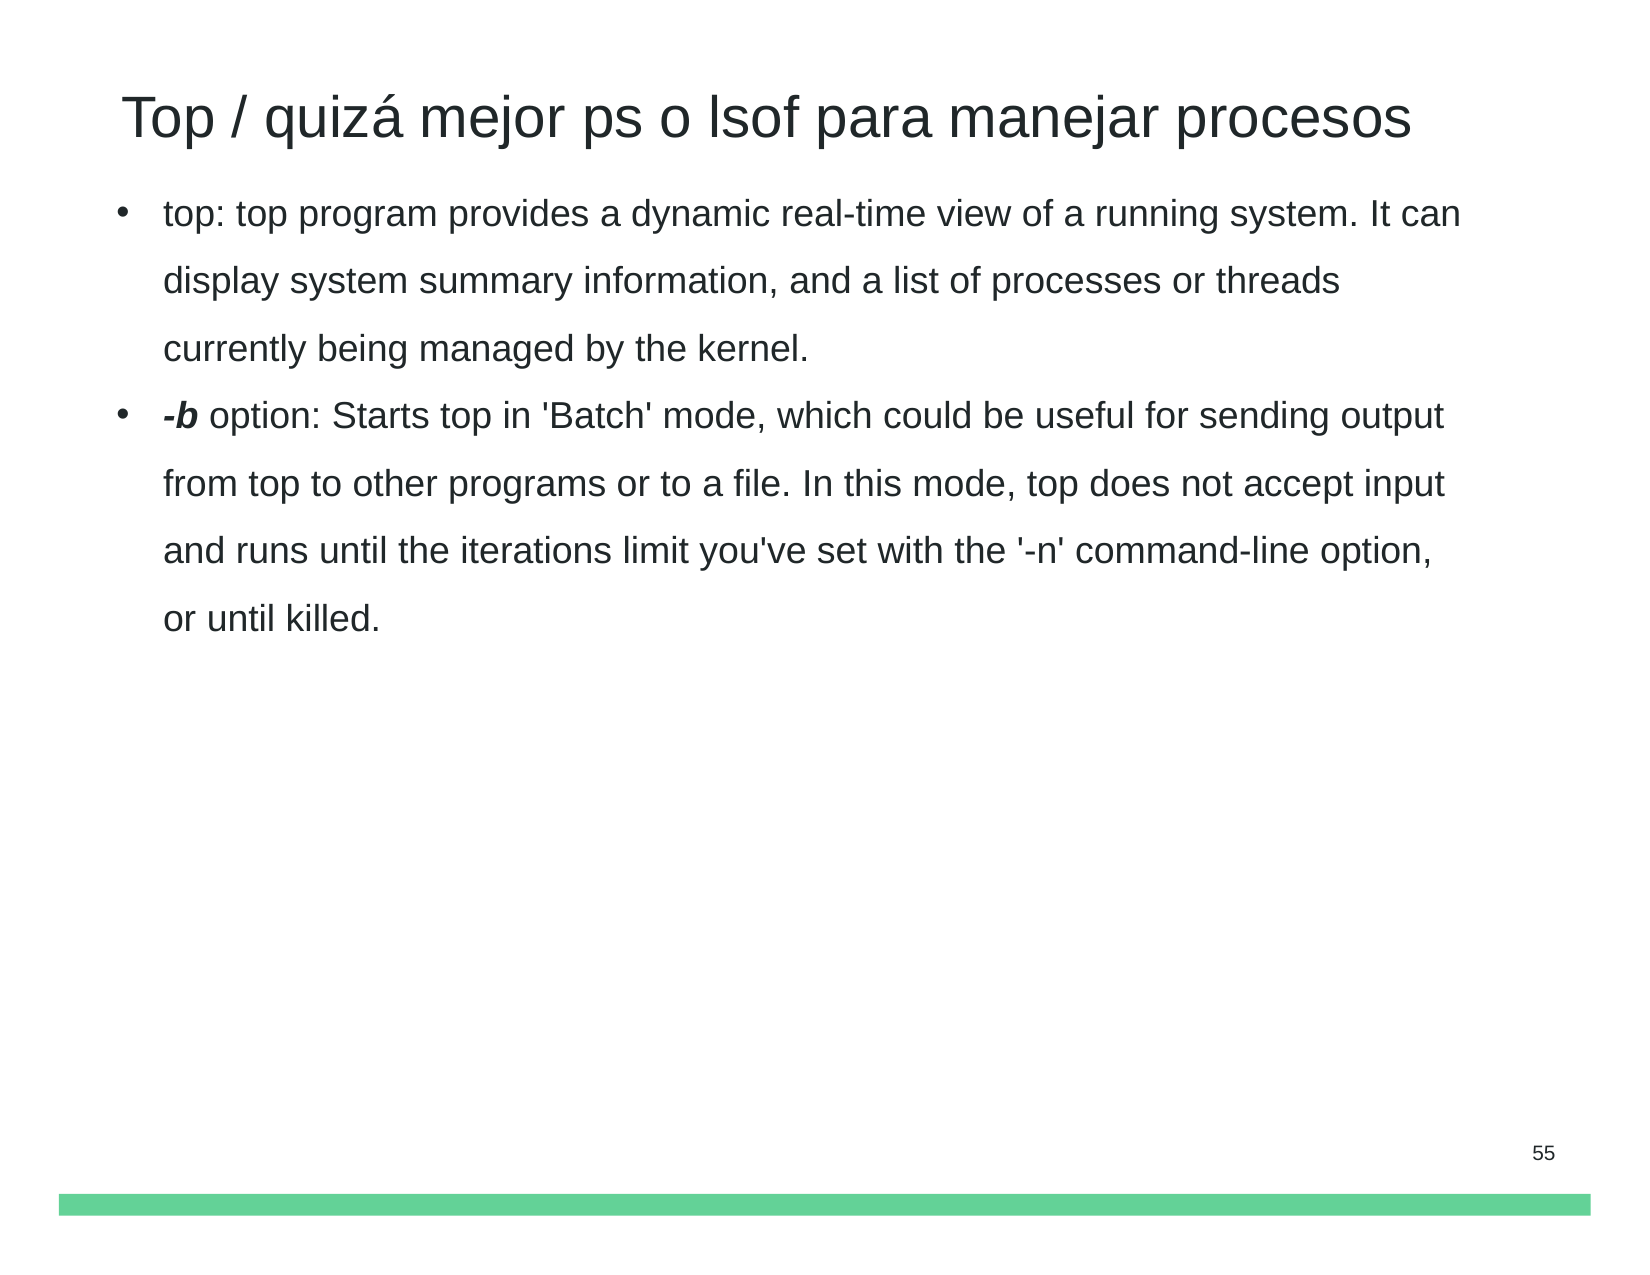

Top / quizá mejor ps o lsof para manejar procesos
top: top program provides a dynamic real-time view of a running system. It can display system summary information, and a list of processes or threads currently being managed by the kernel.
-b option: Starts top in 'Batch' mode, which could be useful for sending output from top to other programs or to a file. In this mode, top does not accept input and runs until the iterations limit you've set with the '-n' command-line option, or until killed.

55